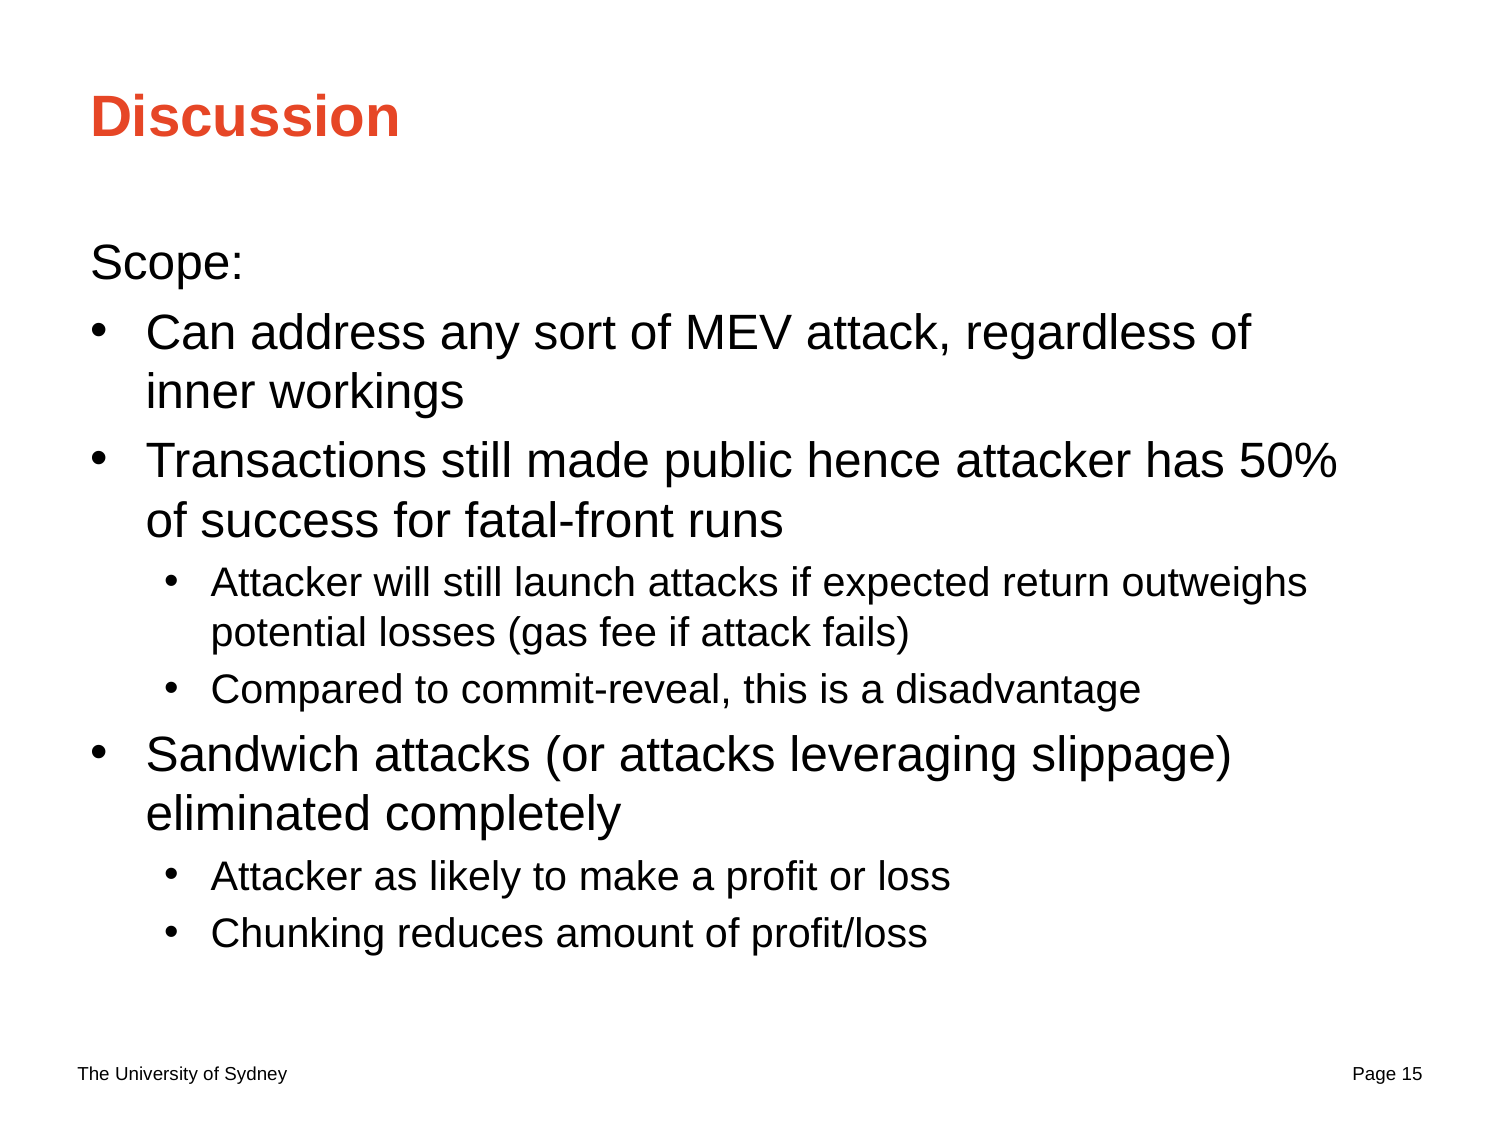

# Discussion
Scope:
Can address any sort of MEV attack, regardless of inner workings
Transactions still made public hence attacker has 50% of success for fatal-front runs
Attacker will still launch attacks if expected return outweighs potential losses (gas fee if attack fails)
Compared to commit-reveal, this is a disadvantage
Sandwich attacks (or attacks leveraging slippage) eliminated completely
Attacker as likely to make a profit or loss
Chunking reduces amount of profit/loss